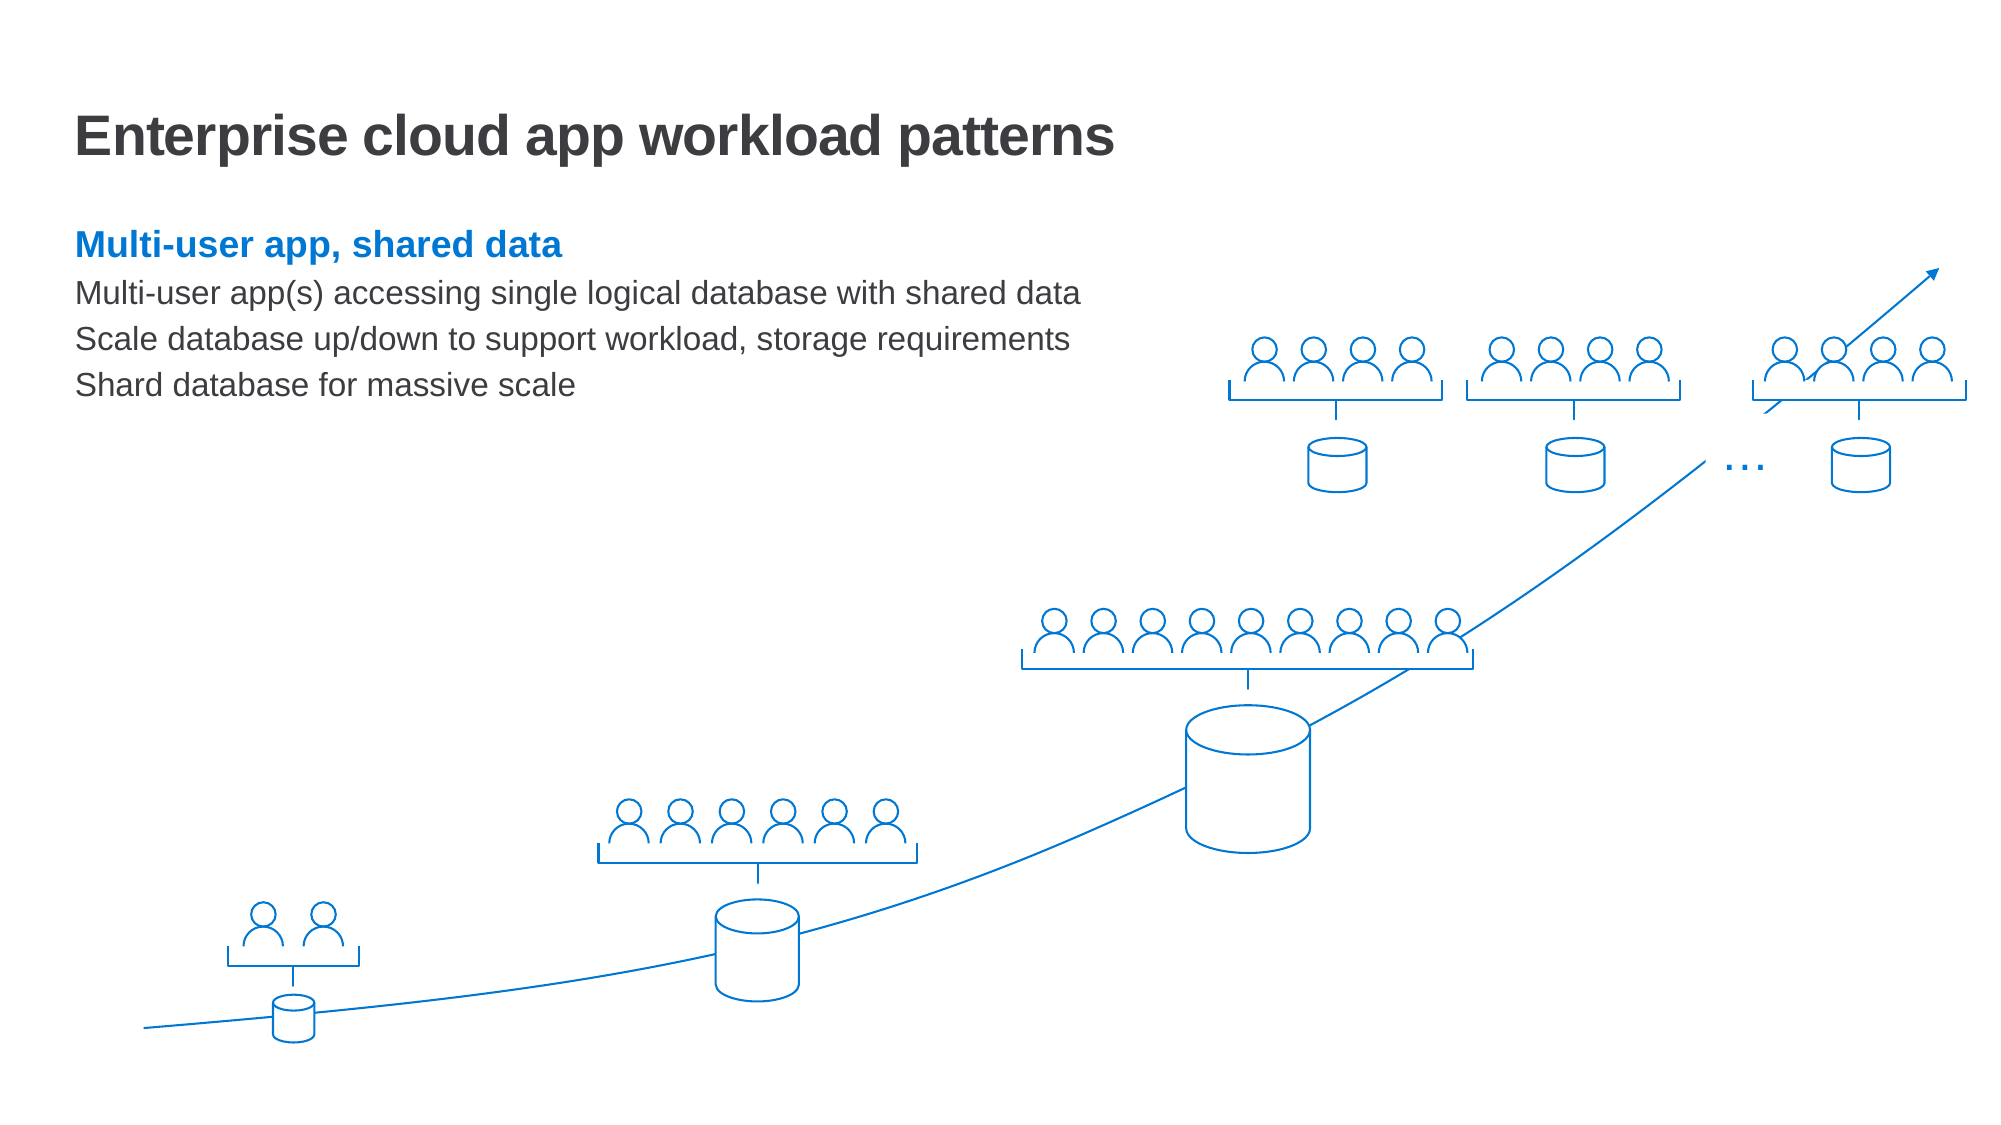

# Enterprise cloud app workload patterns
Multi-user app, shared data
Multi-user app(s) accessing single logical database with shared data
Scale database up/down to support workload, storage requirements
Shard database for massive scale

…